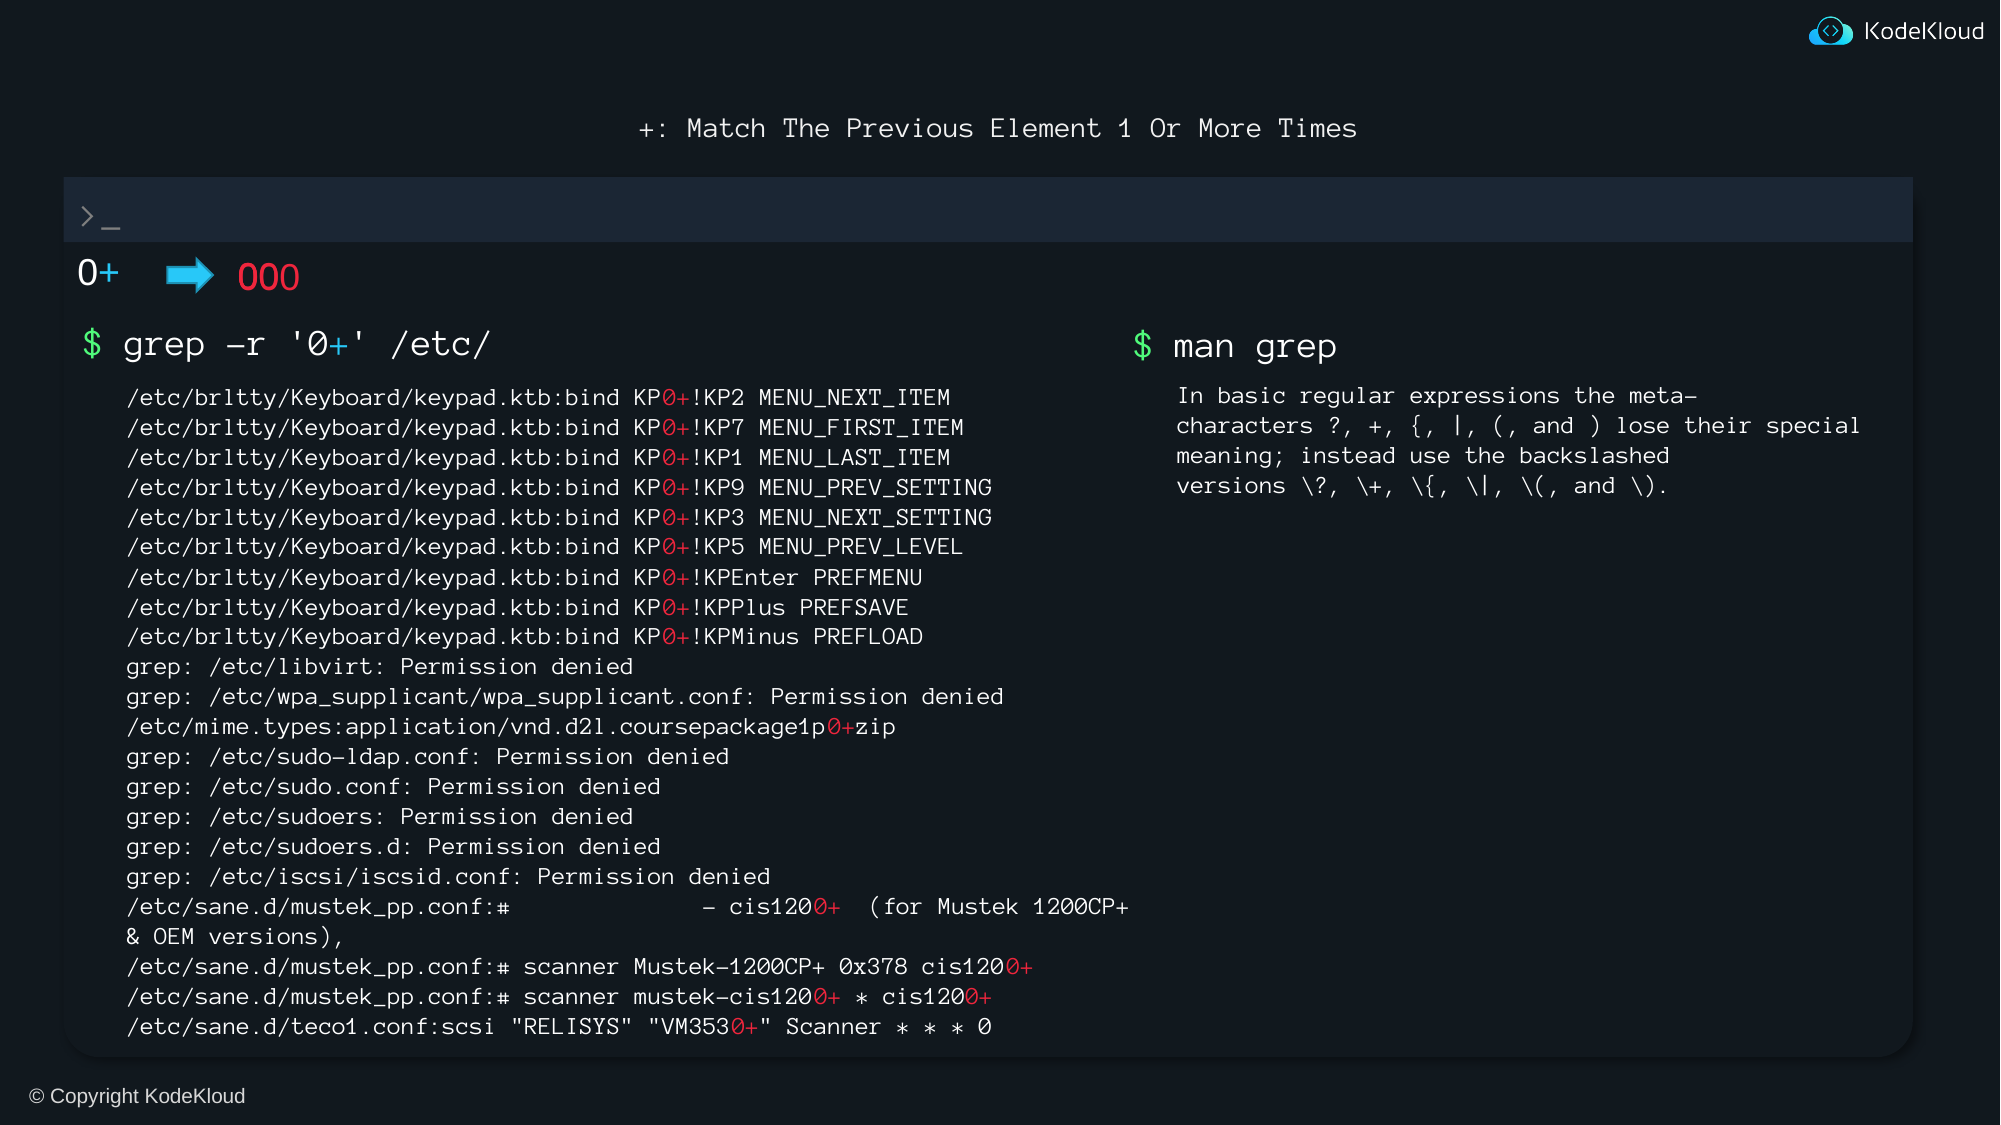

# +: Match The Previous Element 1 Or More Times
 0+
 0
 00
 000

$ grep -r '0+' /etc/
$ man grep
In basic regular expressions the meta-characters ?, +, {, |, (, and ) lose their special meaning; instead use the backslashed versions \?, \+, \{, \|, \(, and \).
/etc/brltty/Keyboard/keypad.ktb:bind KP0+!KP2 MENU_NEXT_ITEM
/etc/brltty/Keyboard/keypad.ktb:bind KP0+!KP7 MENU_FIRST_ITEM
/etc/brltty/Keyboard/keypad.ktb:bind KP0+!KP1 MENU_LAST_ITEM
/etc/brltty/Keyboard/keypad.ktb:bind KP0+!KP9 MENU_PREV_SETTING
/etc/brltty/Keyboard/keypad.ktb:bind KP0+!KP3 MENU_NEXT_SETTING
/etc/brltty/Keyboard/keypad.ktb:bind KP0+!KP5 MENU_PREV_LEVEL
/etc/brltty/Keyboard/keypad.ktb:bind KP0+!KPEnter PREFMENU
/etc/brltty/Keyboard/keypad.ktb:bind KP0+!KPPlus PREFSAVE
/etc/brltty/Keyboard/keypad.ktb:bind KP0+!KPMinus PREFLOAD
grep: /etc/libvirt: Permission denied
grep: /etc/wpa_supplicant/wpa_supplicant.conf: Permission denied
/etc/mime.types:application/vnd.d2l.coursepackage1p0+zip
grep: /etc/sudo-ldap.conf: Permission denied
grep: /etc/sudo.conf: Permission denied
grep: /etc/sudoers: Permission denied
grep: /etc/sudoers.d: Permission denied
grep: /etc/iscsi/iscsid.conf: Permission denied
/etc/sane.d/mustek_pp.conf:#              - cis1200+  (for Mustek 1200CP+ & OEM versions),
/etc/sane.d/mustek_pp.conf:# scanner Mustek-1200CP+ 0x378 cis1200+
/etc/sane.d/mustek_pp.conf:# scanner mustek-cis1200+ * cis1200+
/etc/sane.d/teco1.conf:scsi "RELISYS" "VM3530+" Scanner * * * 0